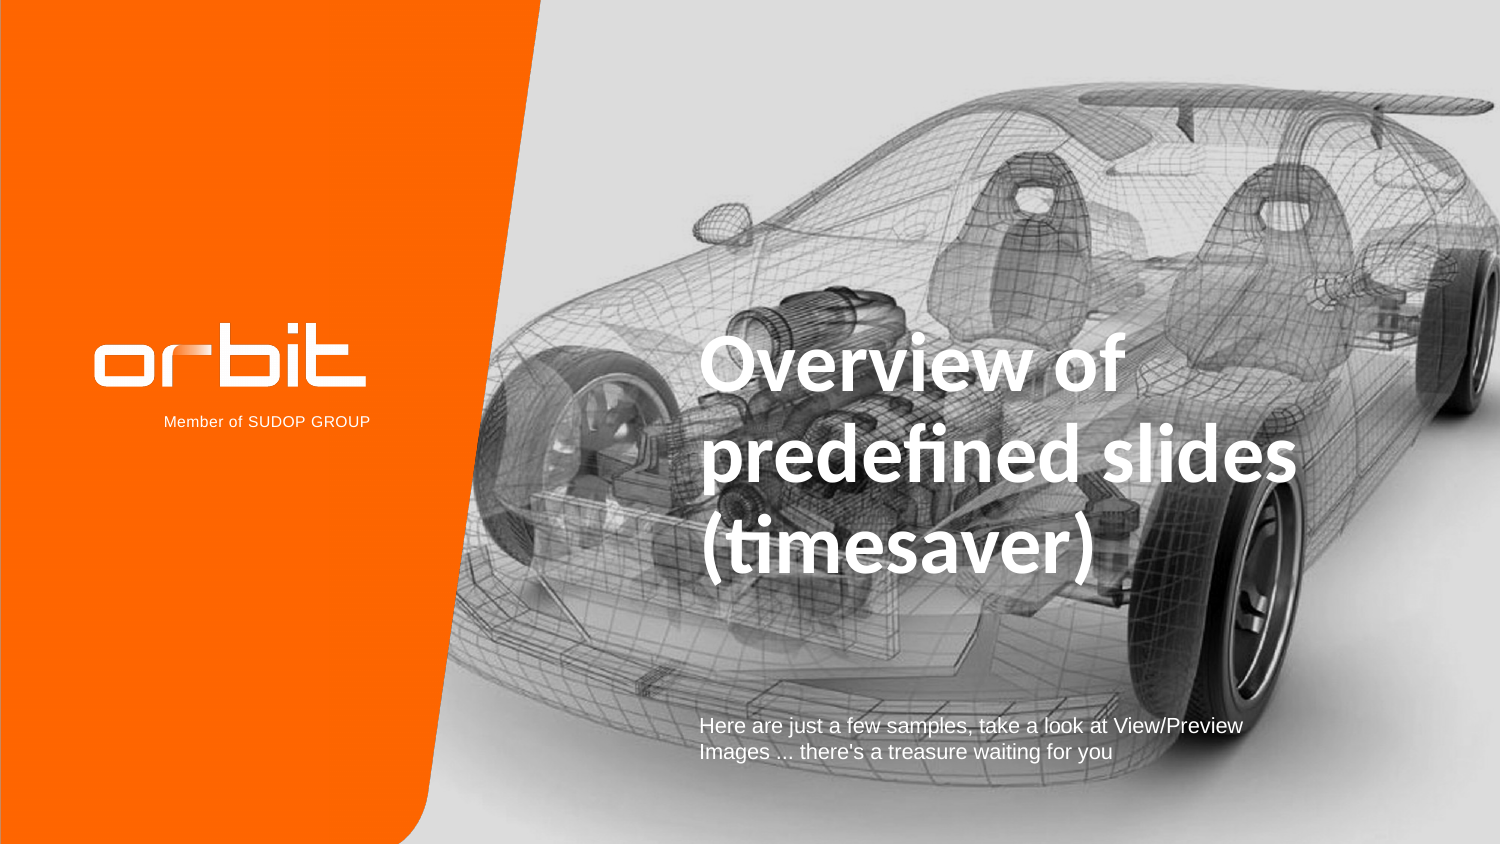

# Overview of predefined slides (timesaver)
Here are just a few samples, take a look at View/Preview Images ... there's a treasure waiting for you